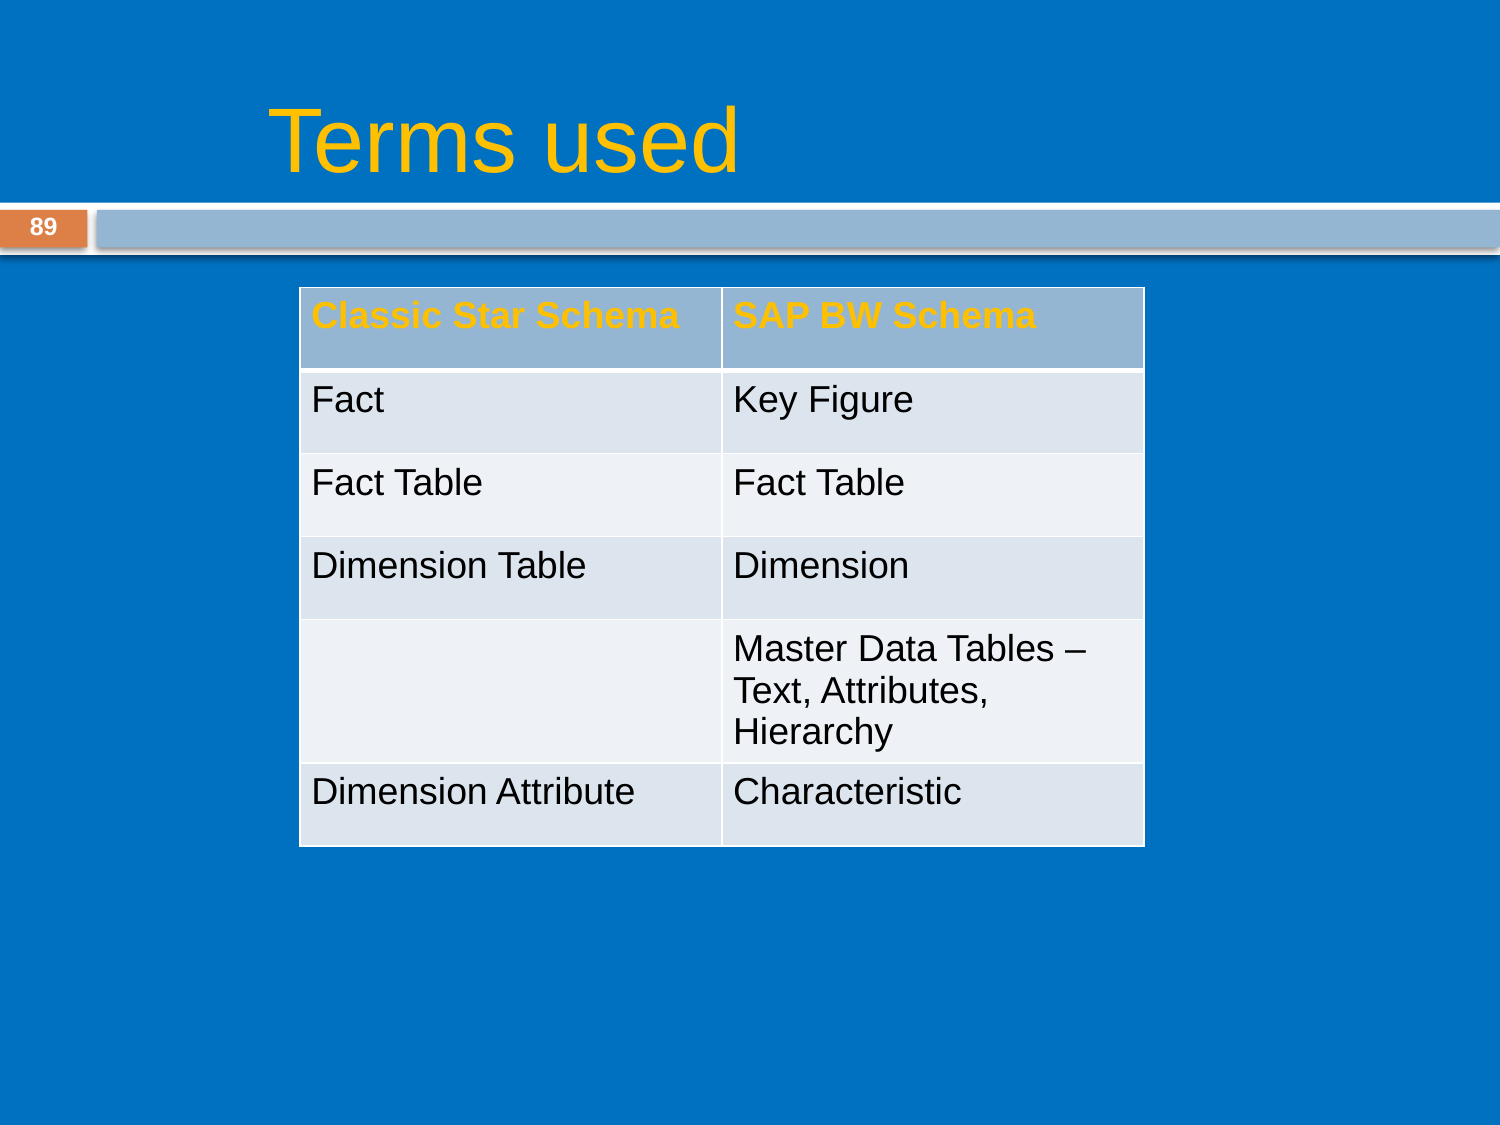

# Terms used
89
| Classic Star Schema | SAP BW Schema |
| --- | --- |
| Fact | Key Figure |
| Fact Table | Fact Table |
| Dimension Table | Dimension |
|  | Master Data Tables – Text, Attributes, Hierarchy |
| Dimension Attribute | Characteristic |